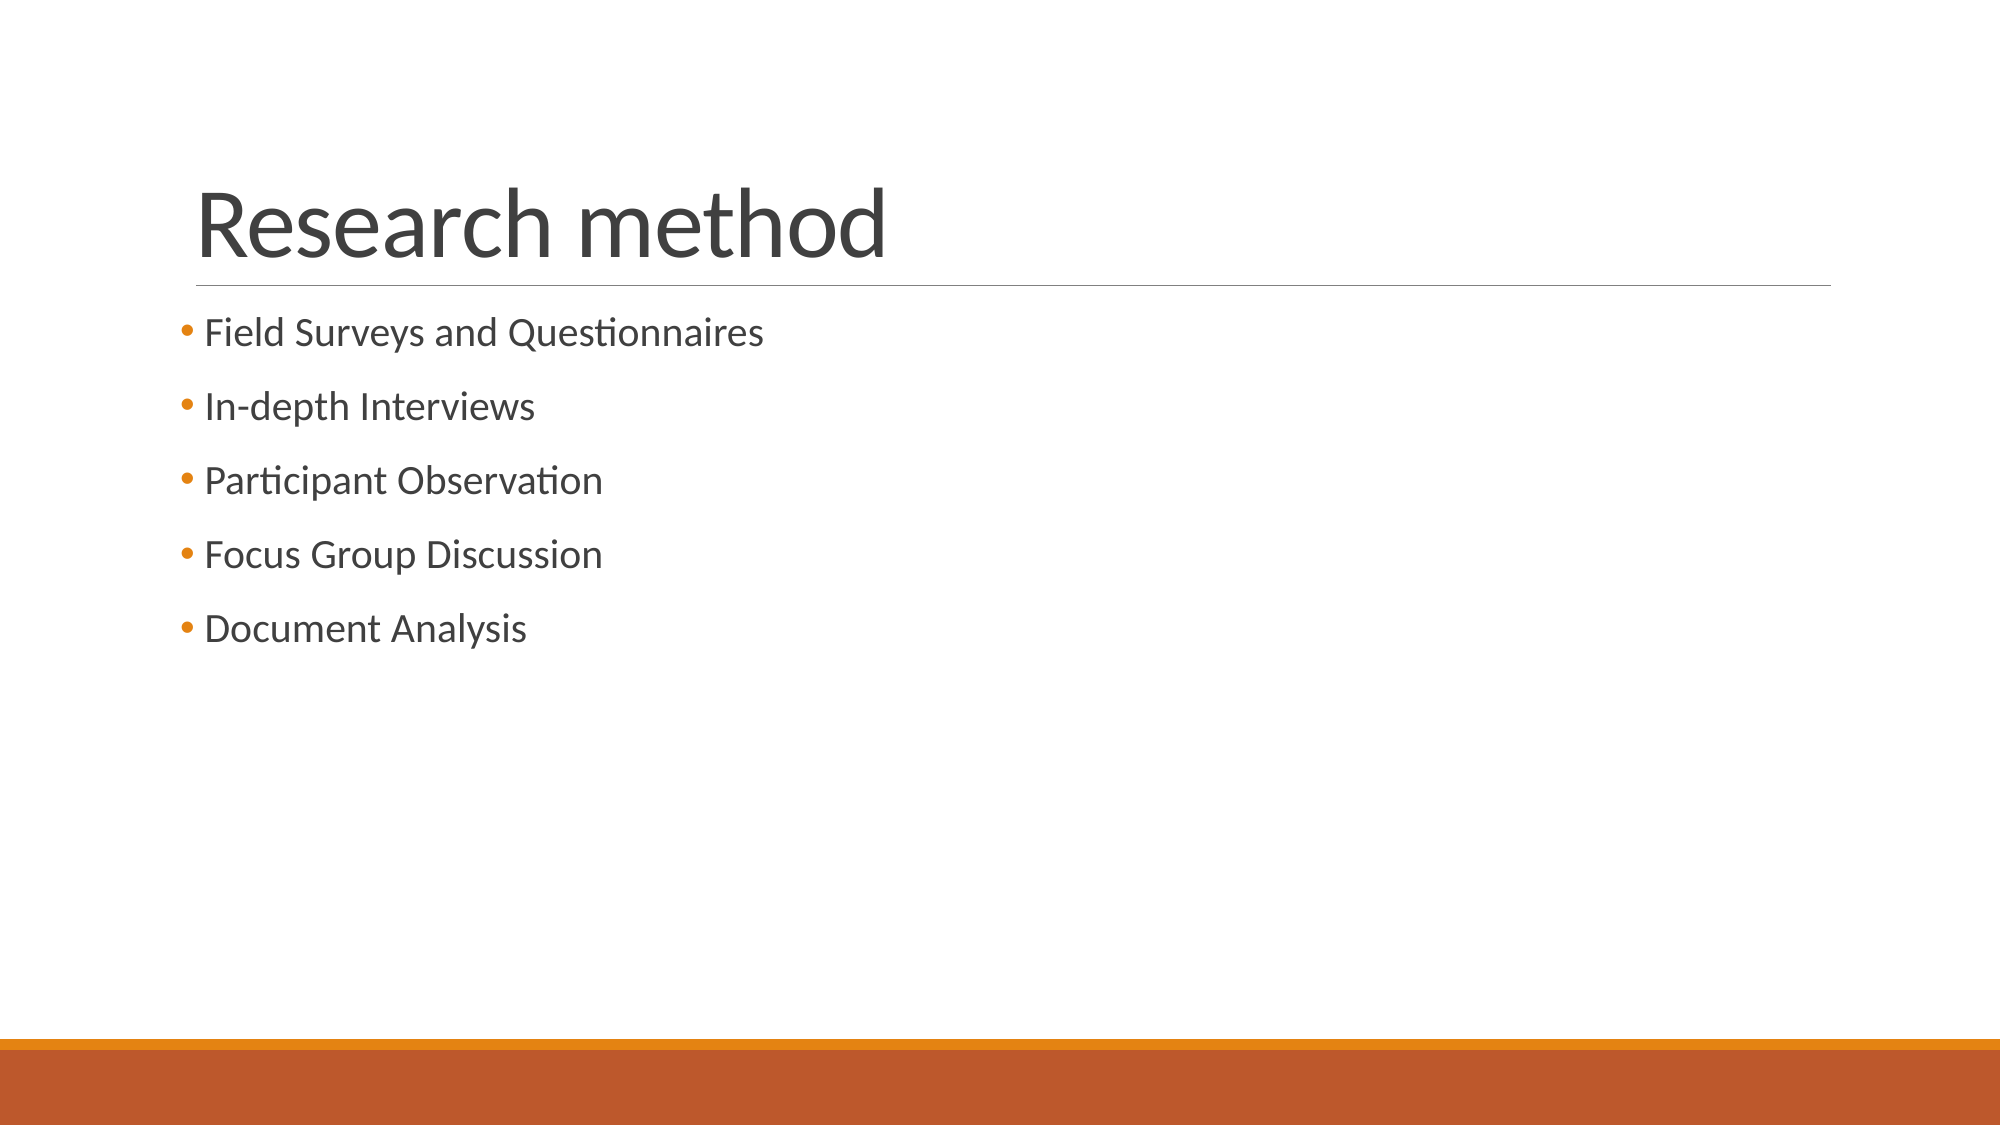

# Research method
 Field Surveys and Questionnaires
 In-depth Interviews
 Participant Observation
 Focus Group Discussion
 Document Analysis